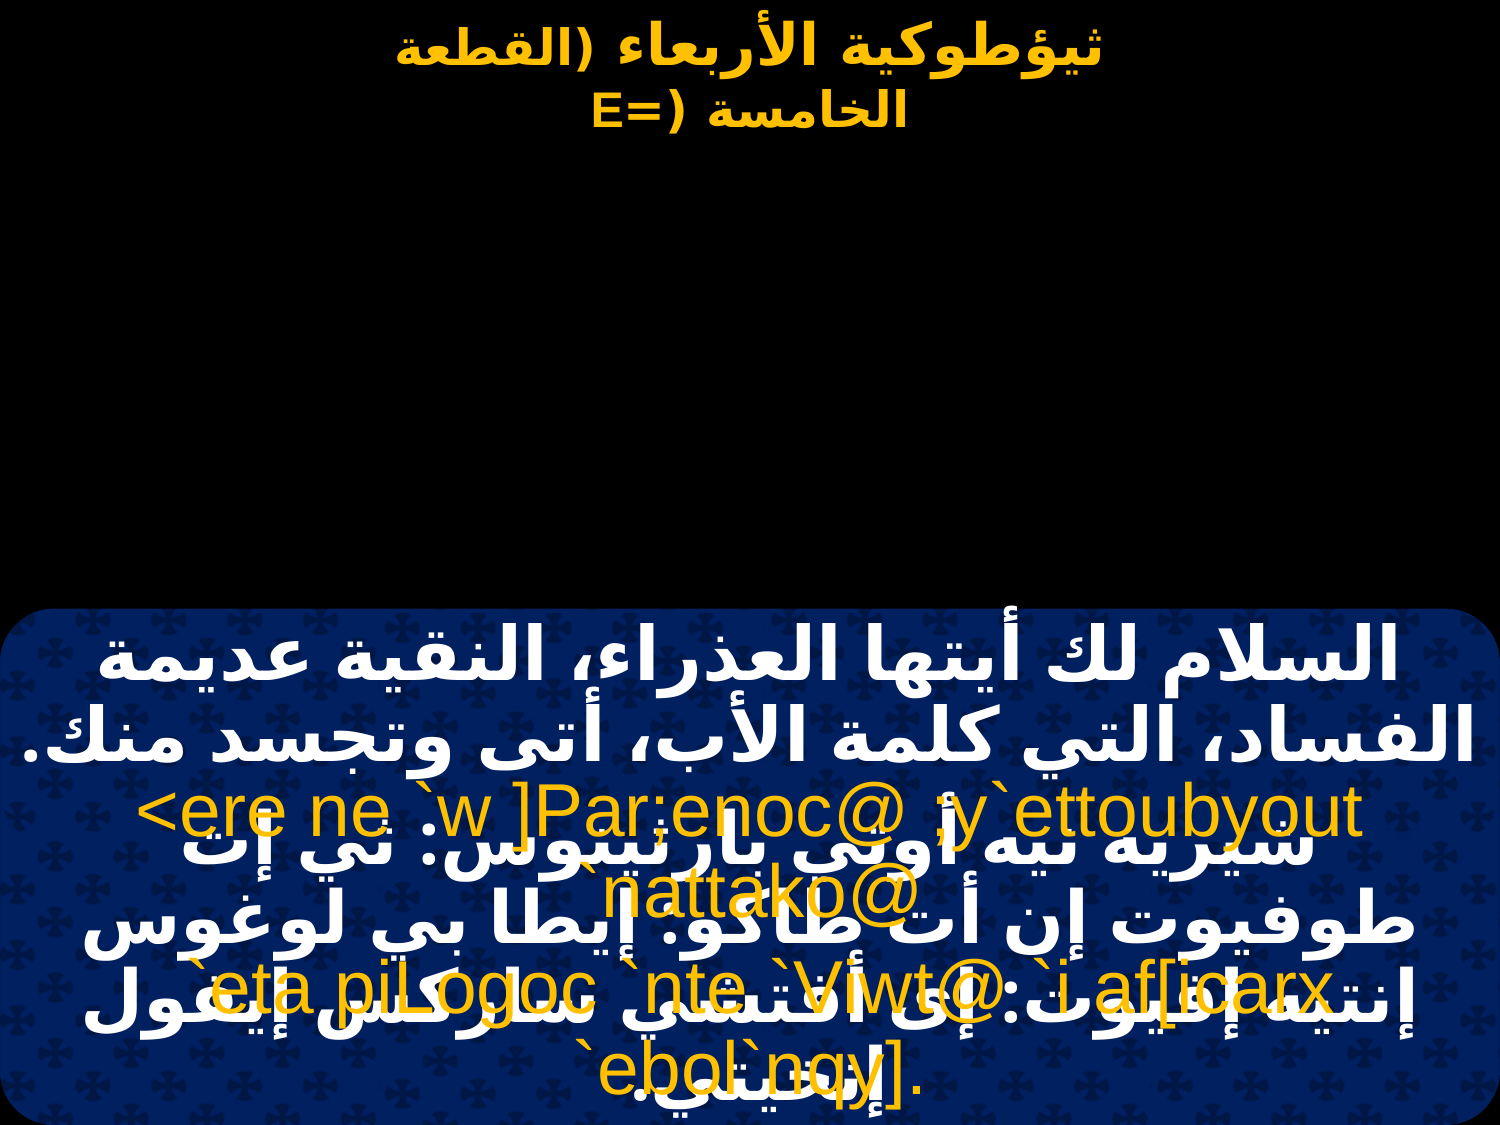

السلام لك أيتها العذراء، النقية عديمة الفساد، التي كلمة الأب، أتى وتجسد منك.
<ere ne `w ]Par;enoc@ ;y`ettoubyout `nattako@
 `eta piLogoc `nte `Viwt@ `i af[icarx `ebol`nqy].
شيريه نيه أوتي بارثينوس: ثي إت طوفيوت إن أت طاكو: إيطا بي لوغوس إنتيه إفيوت: إى أفتشي ساركس إيفول إنخيتي.